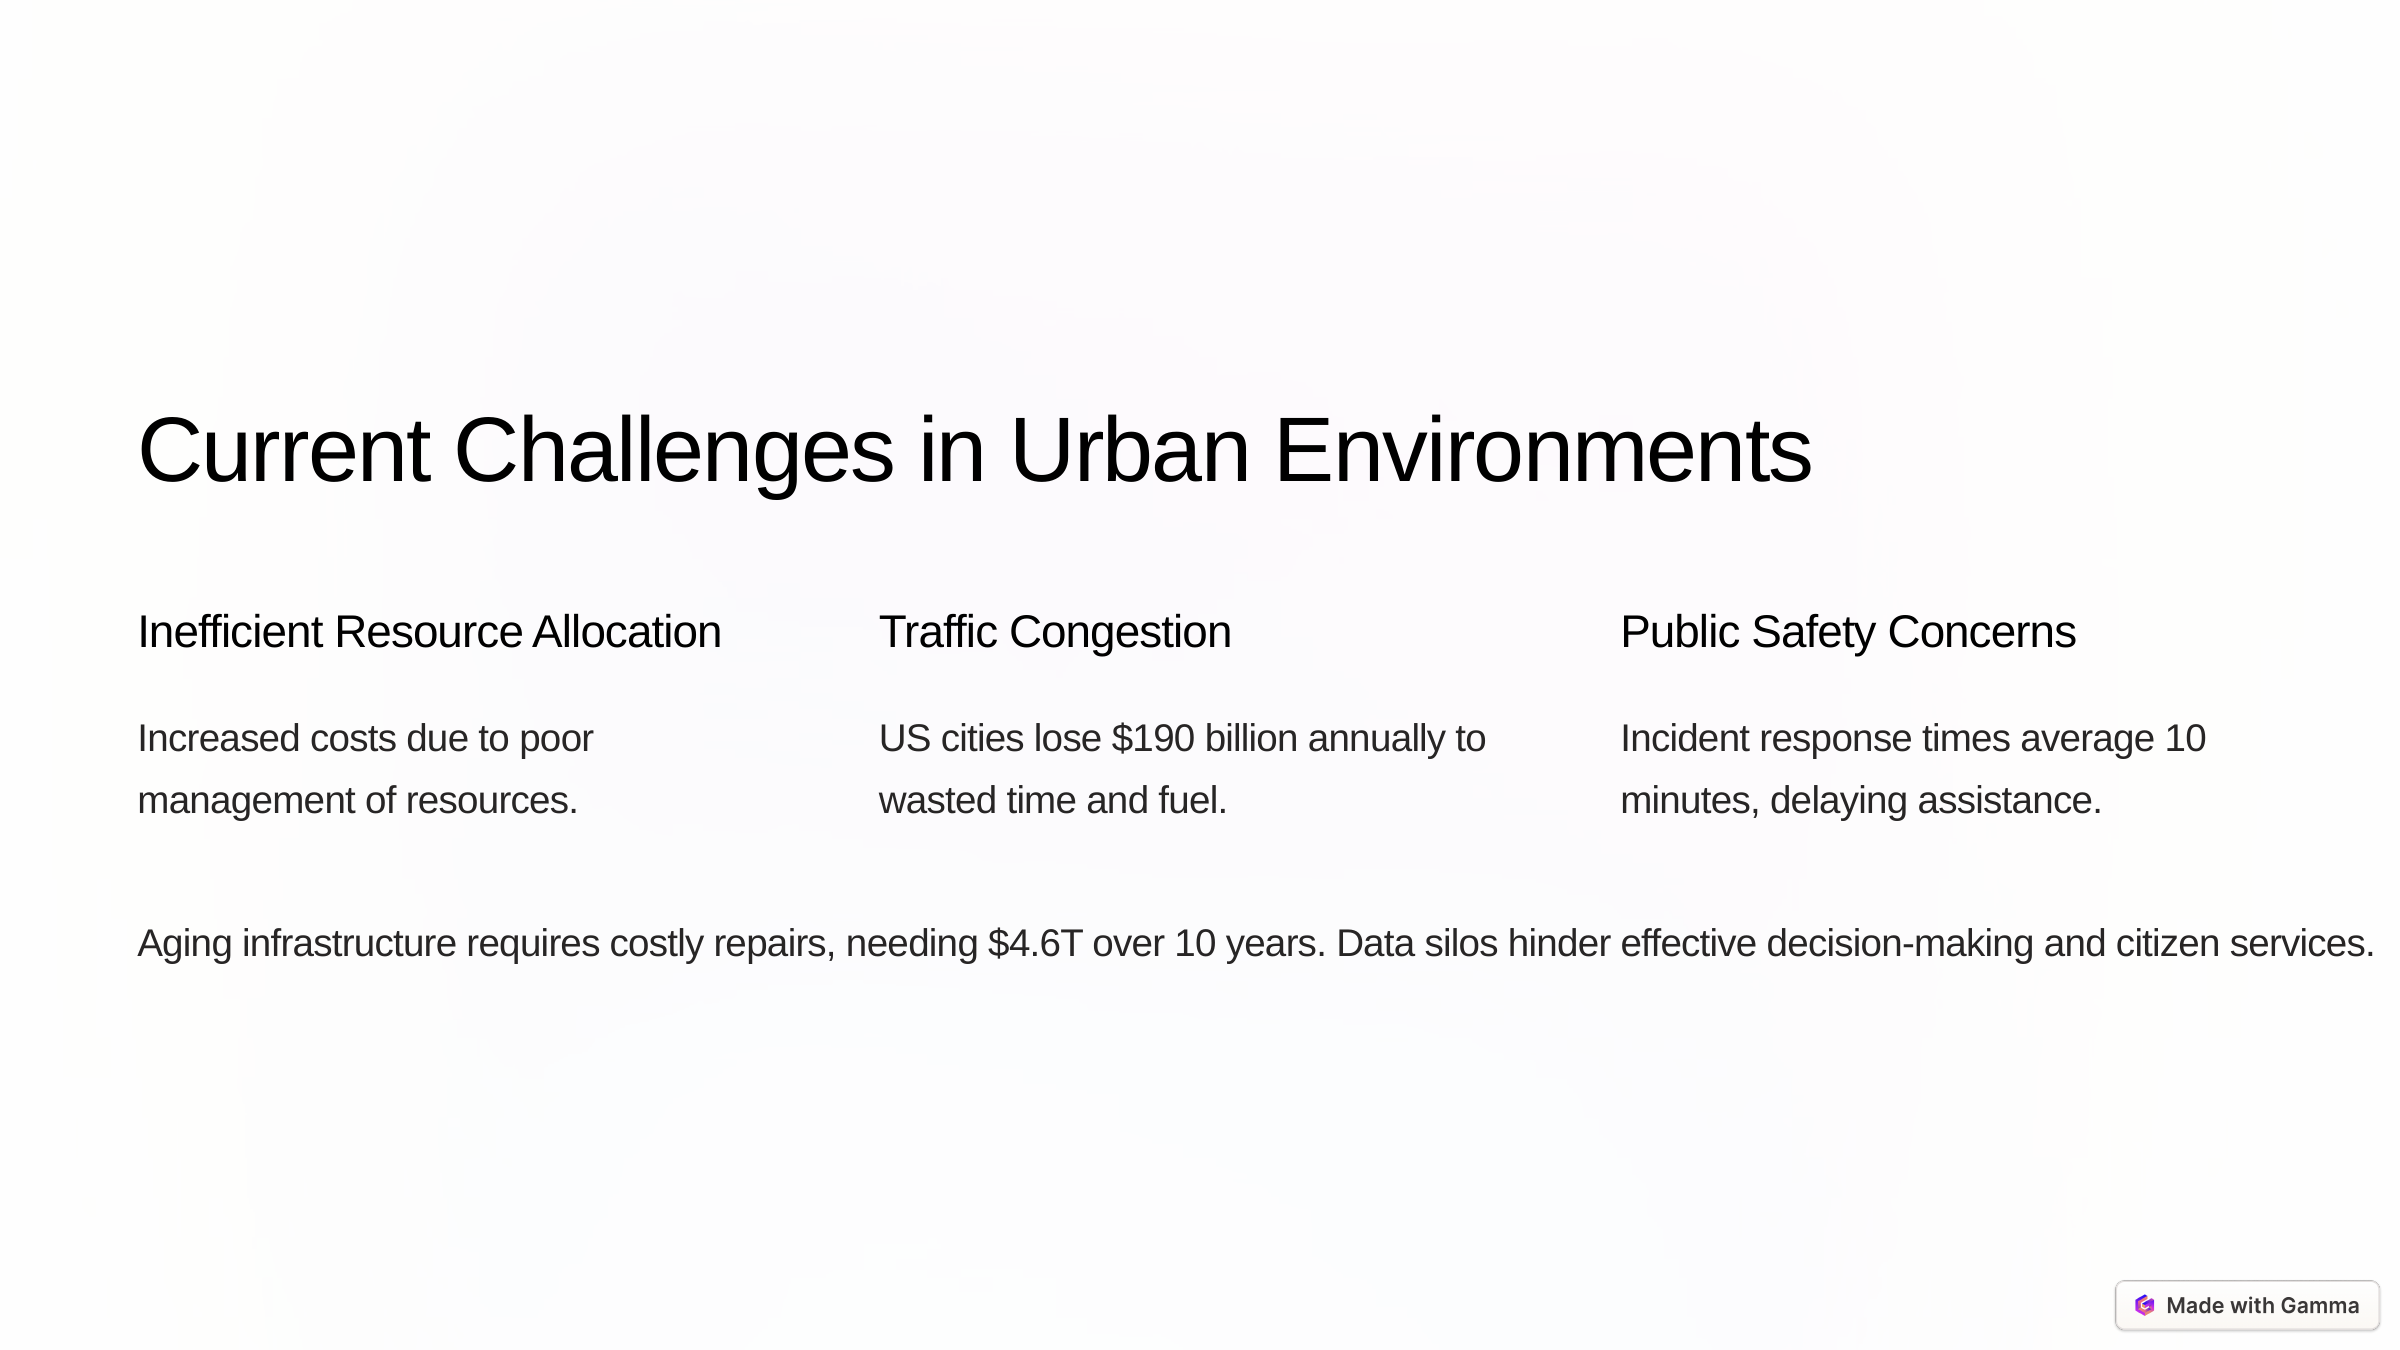

Current Challenges in Urban Environments
Inefficient Resource Allocation
Traffic Congestion
Public Safety Concerns
Increased costs due to poor management of resources.
US cities lose $190 billion annually to wasted time and fuel.
Incident response times average 10 minutes, delaying assistance.
Aging infrastructure requires costly repairs, needing $4.6T over 10 years. Data silos hinder effective decision-making and citizen services.